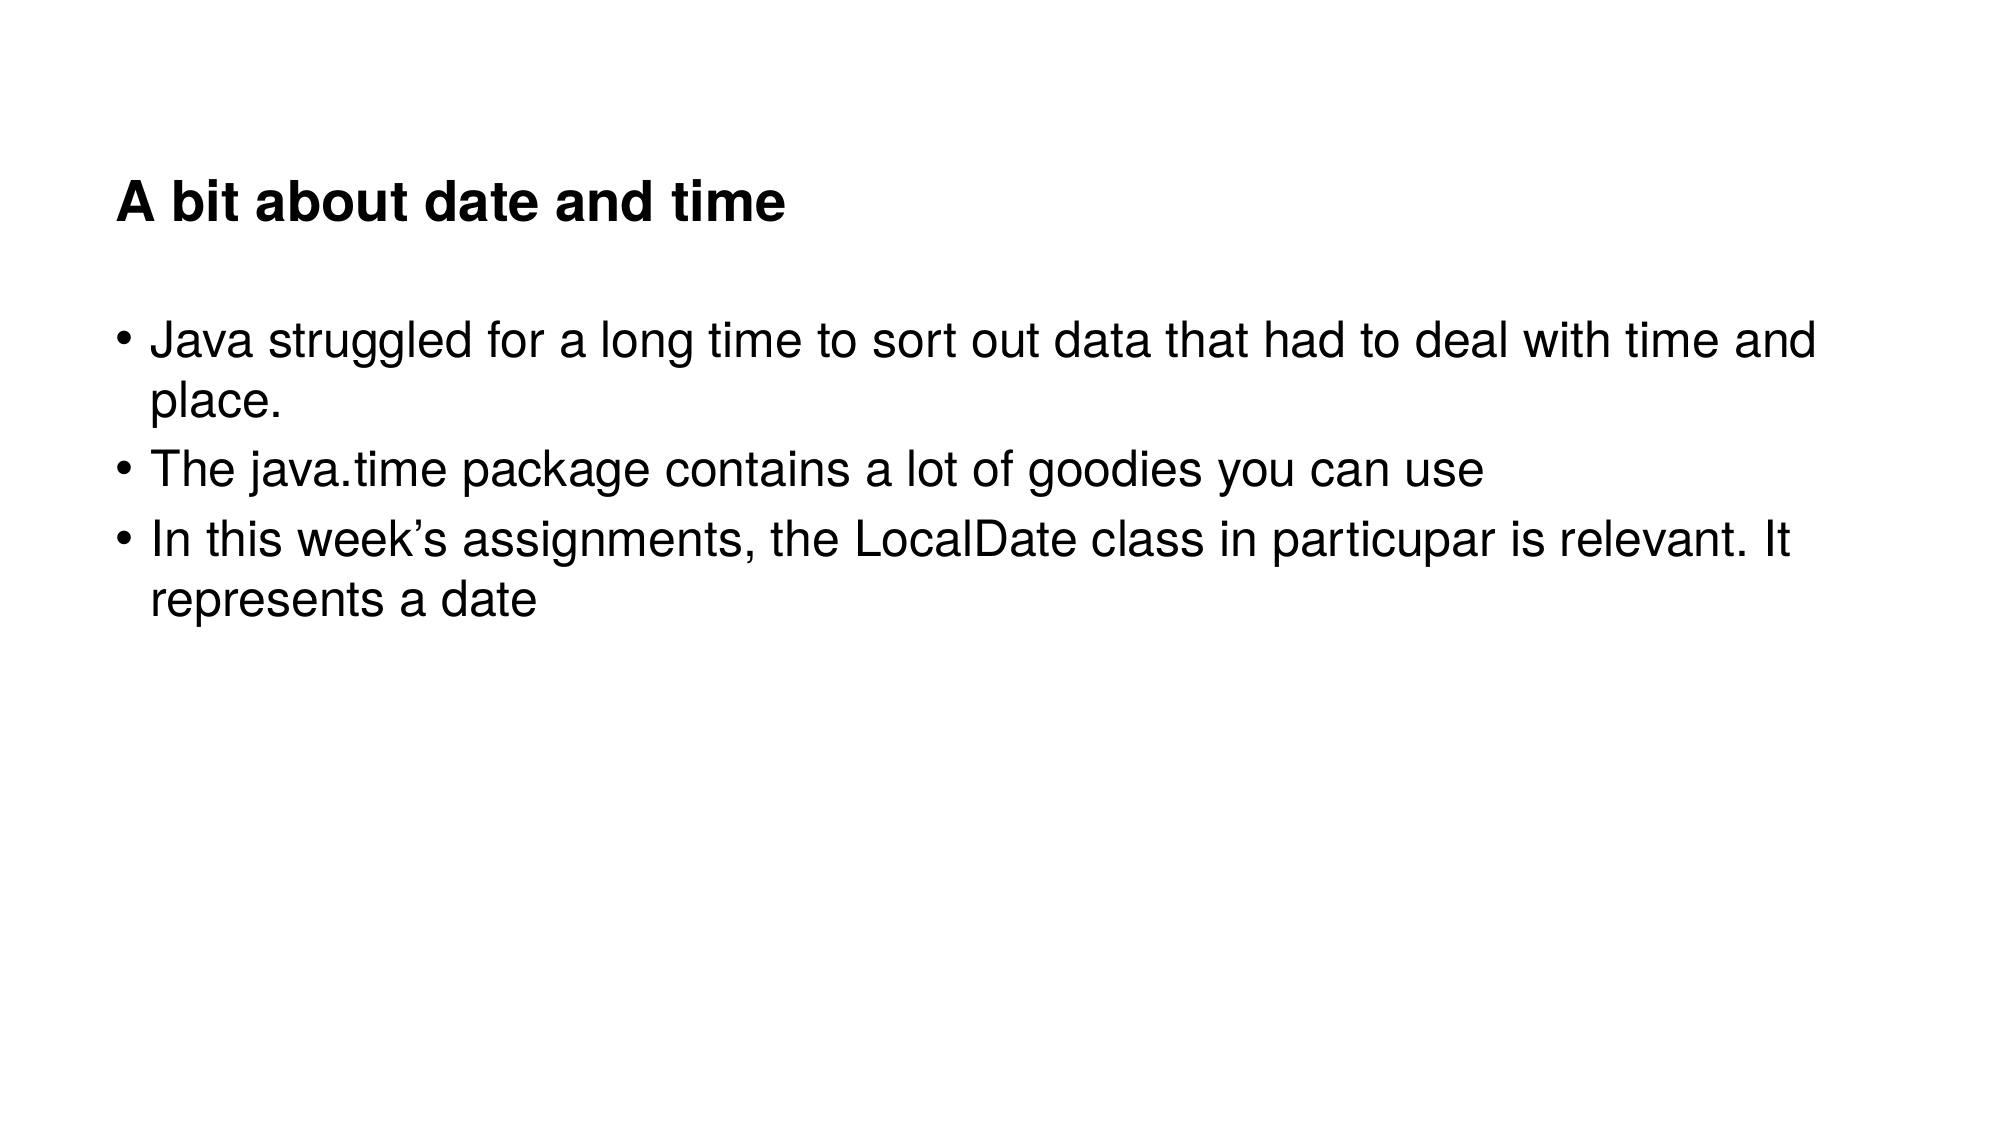

# A bit about date and time
Java struggled for a long time to sort out data that had to deal with time and place.
The java.time package contains a lot of goodies you can use
In this week’s assignments, the LocalDate class in particupar is relevant. It represents a date